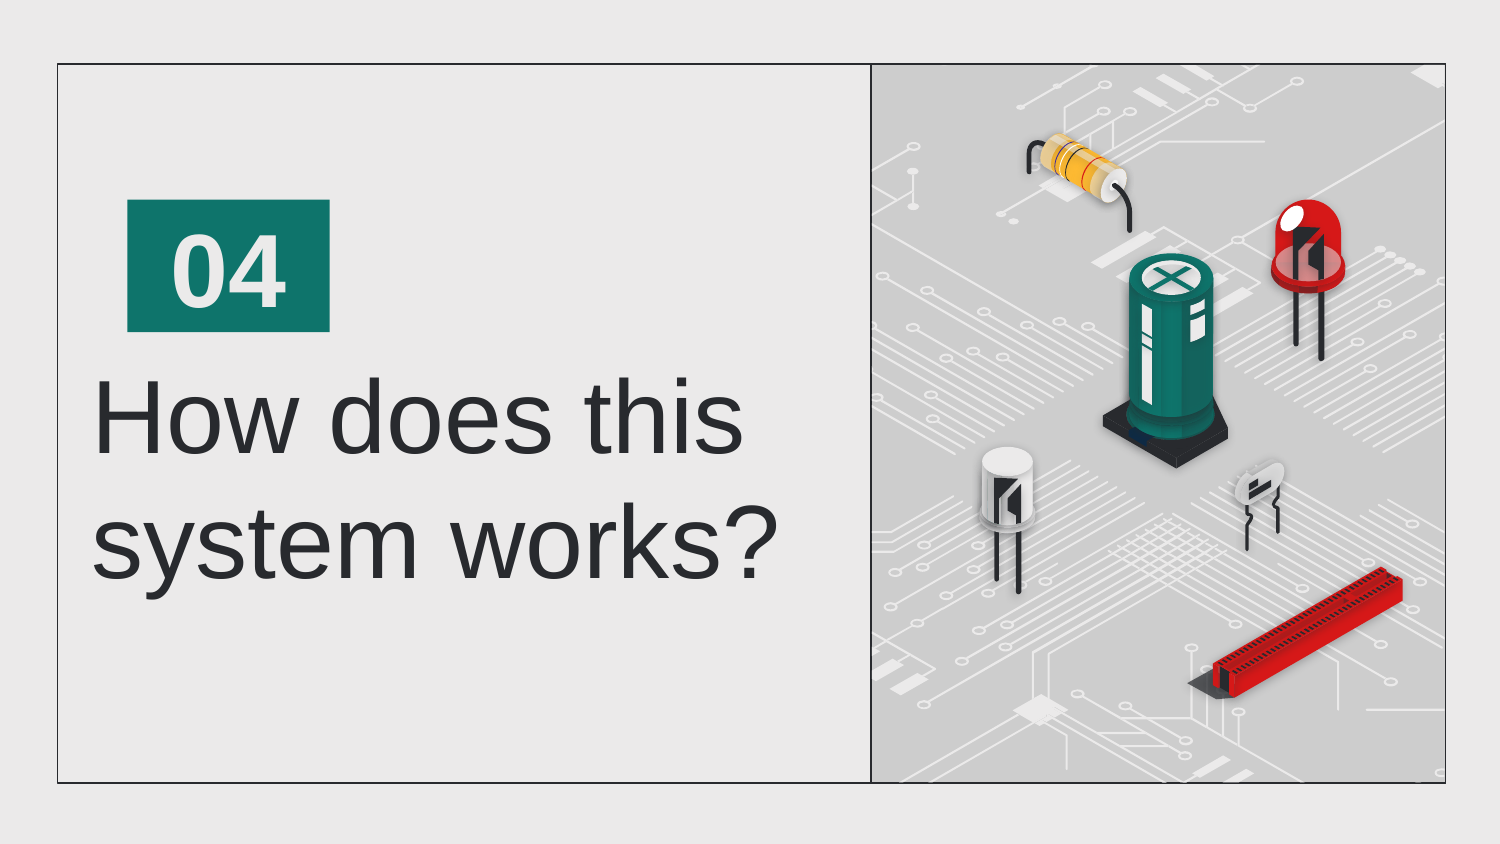

04
# How does this system works?